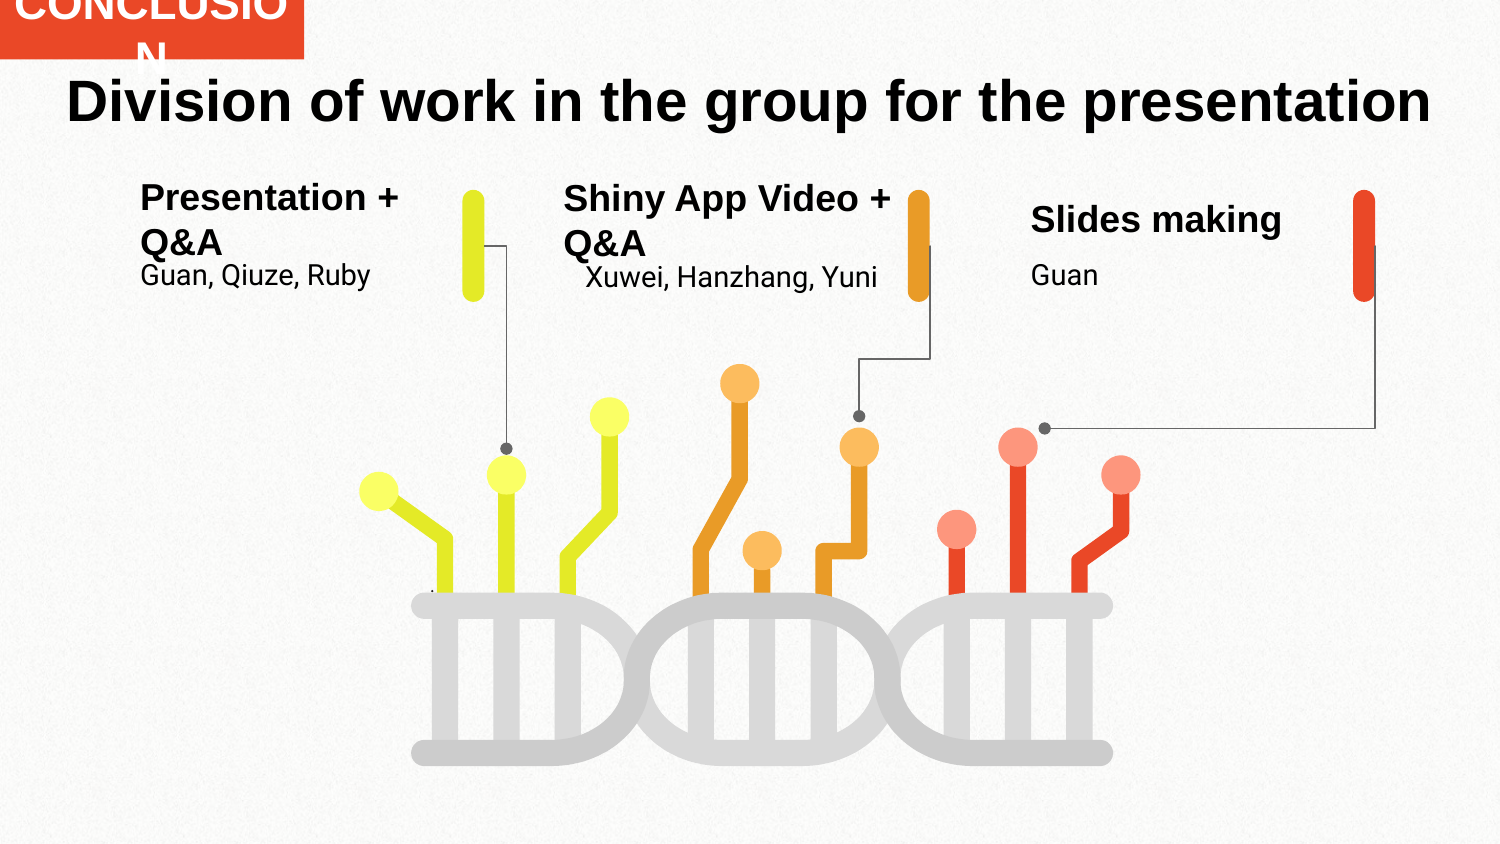

CONCLUSION
Division of work in the group for the presentation

Presentation + Q&A
Guan, Qiuze, Ruby

Shiny App Video + Q&A
Xuwei, Hanzhang, Yuni

Slides making
Guan